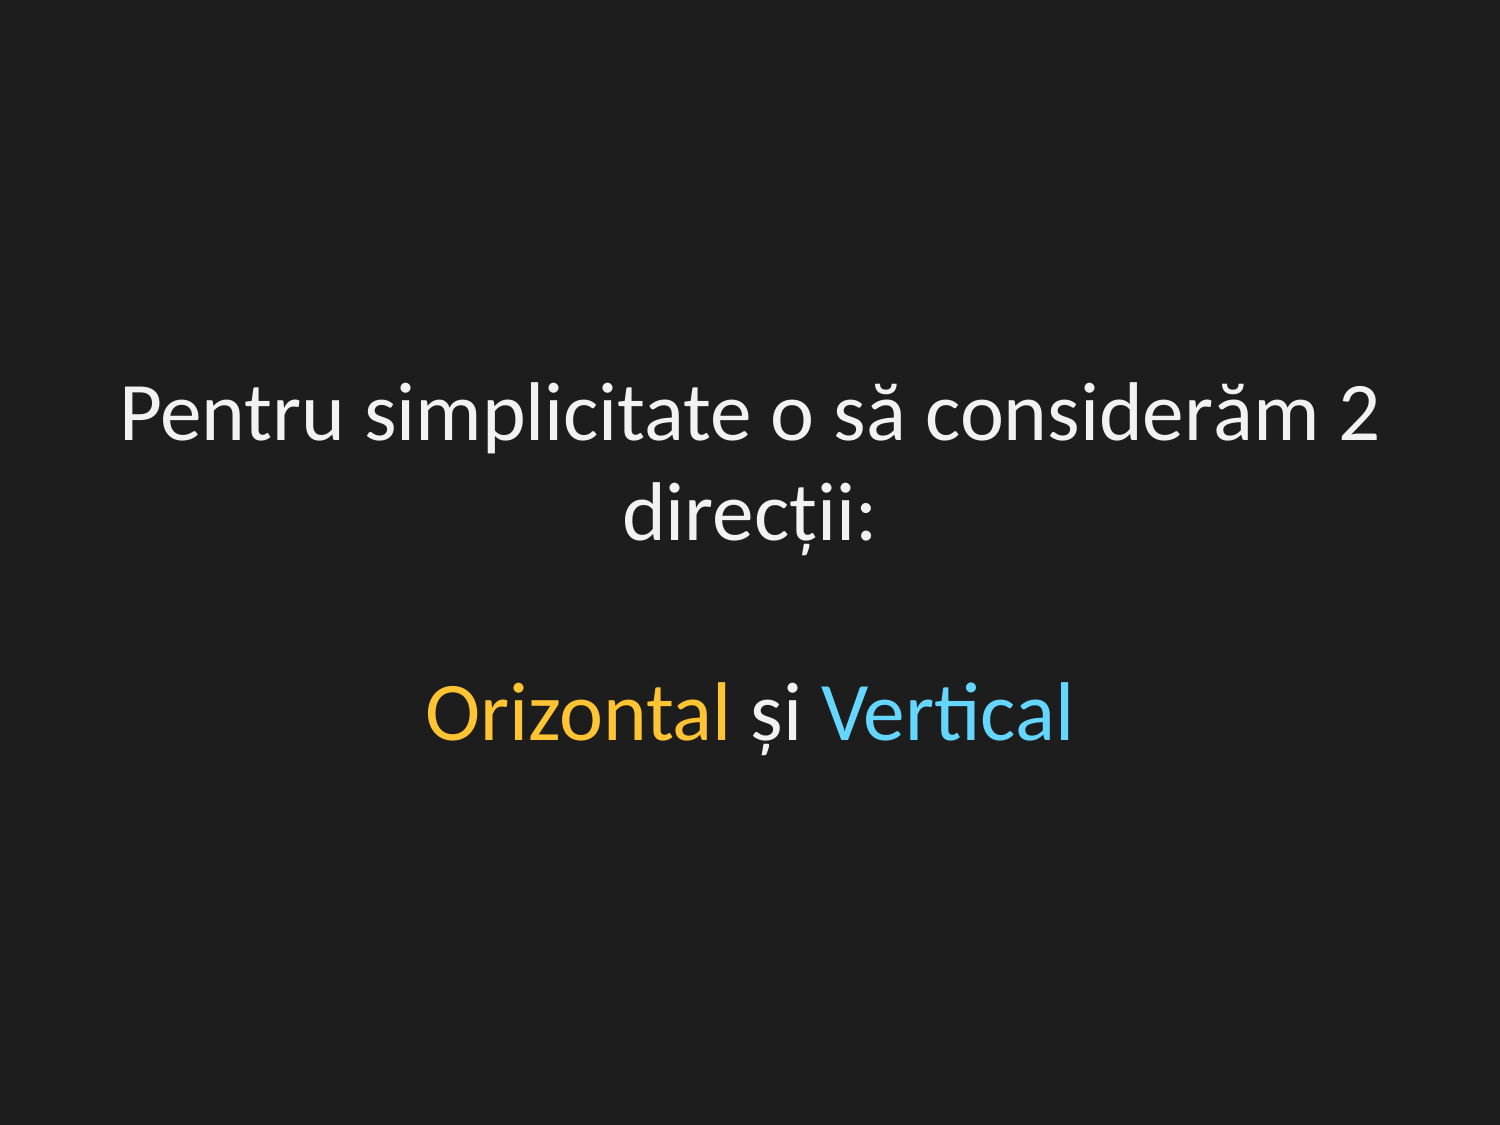

Pentru simplicitate o să considerăm 2 direcții:

Orizontal și Vertical